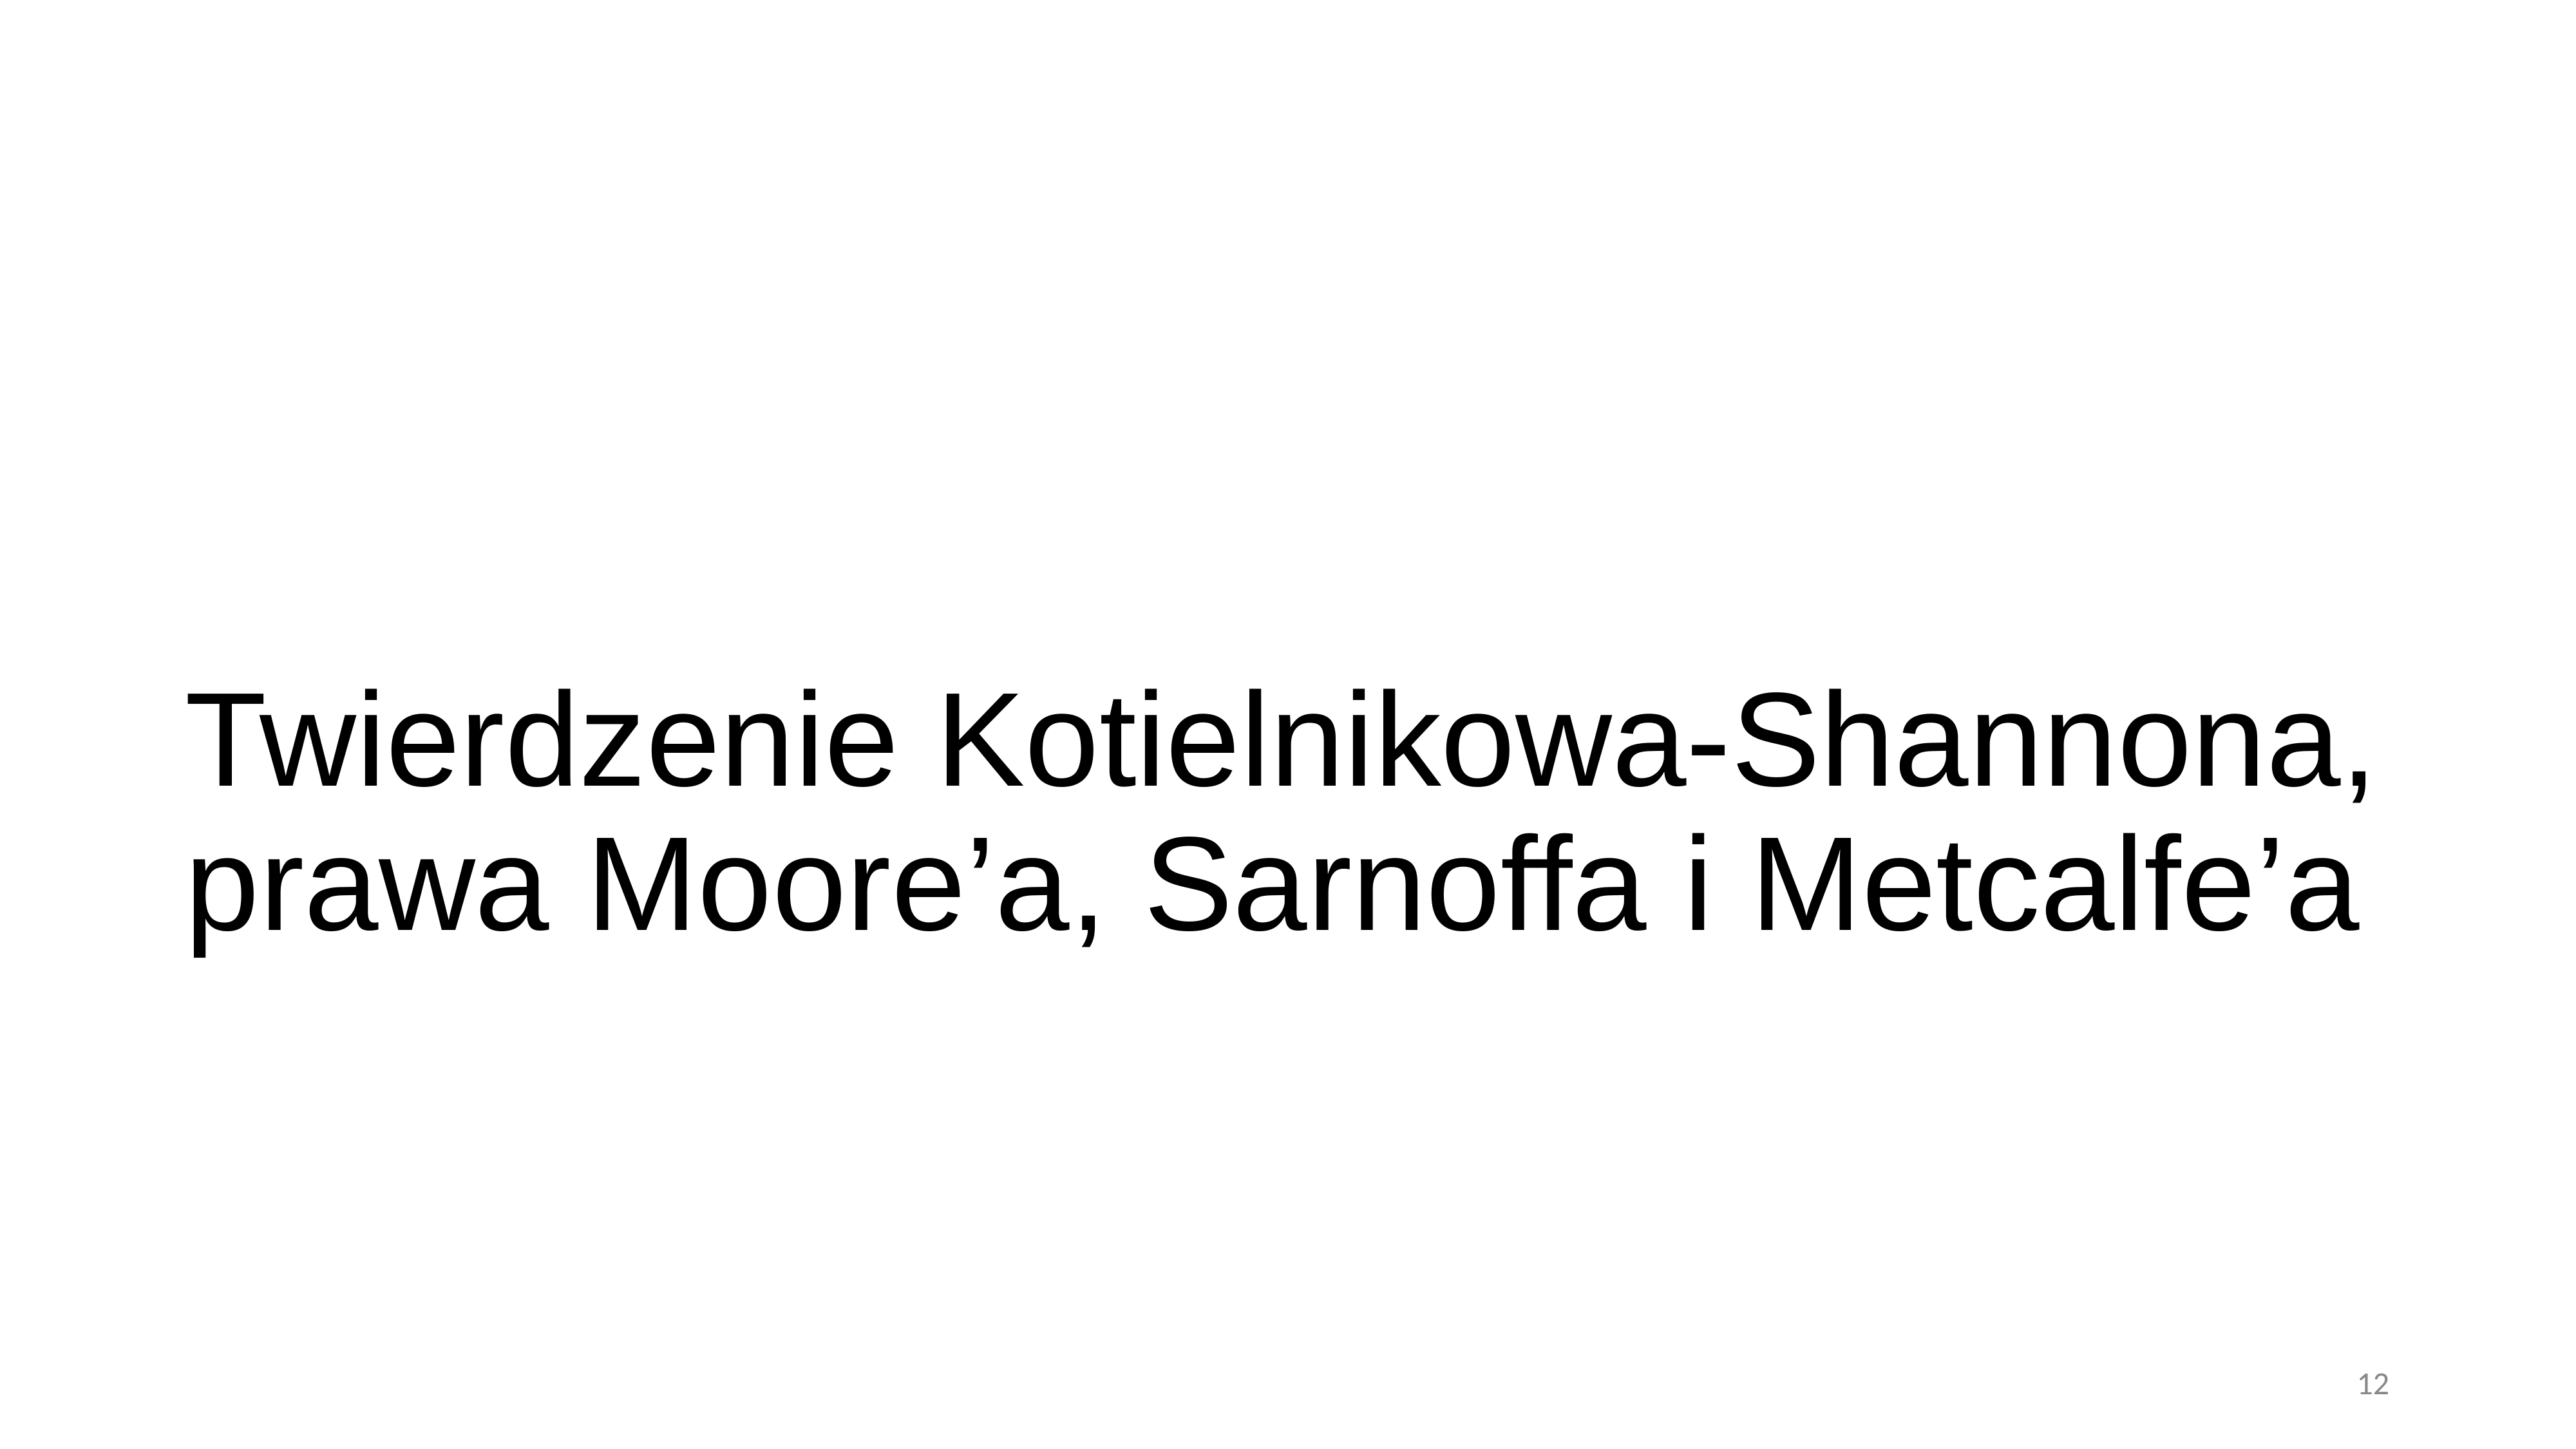

# Twierdzenie Kotielnikowa-Shannona, prawa Moore’a, Sarnoffa i Metcalfe’a

12